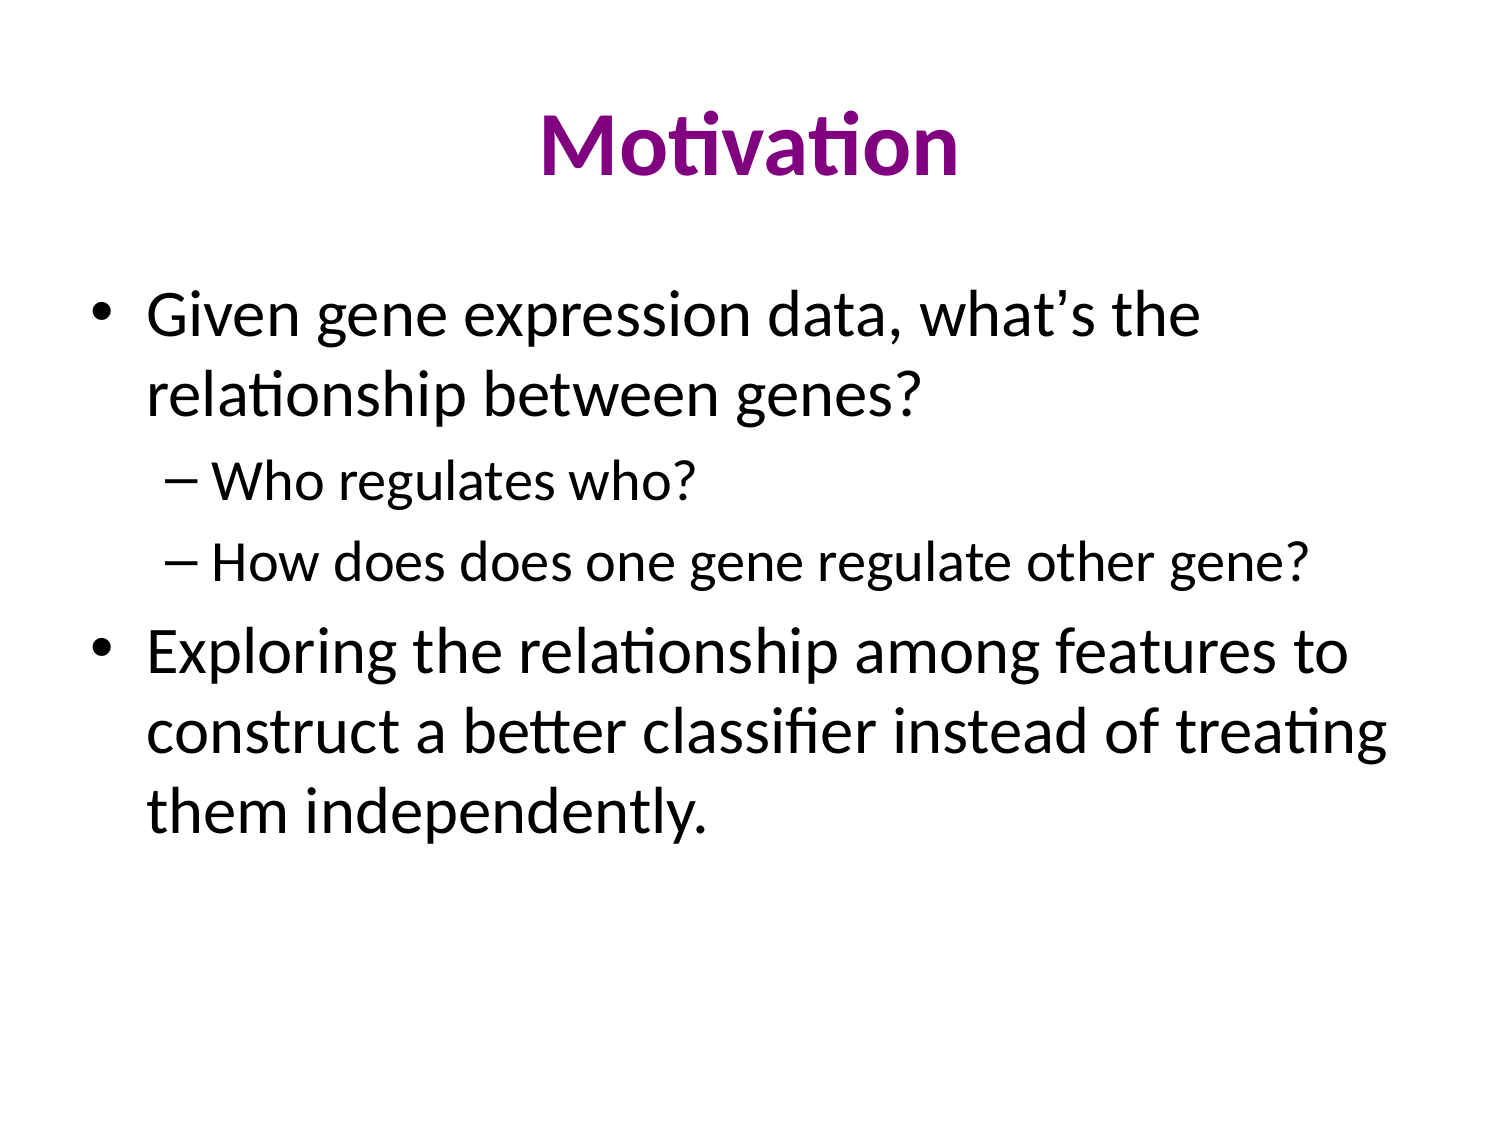

# Motivation
Given gene expression data, what’s the relationship between genes?
Who regulates who?
How does does one gene regulate other gene?
Exploring the relationship among features to construct a better classifier instead of treating them independently.